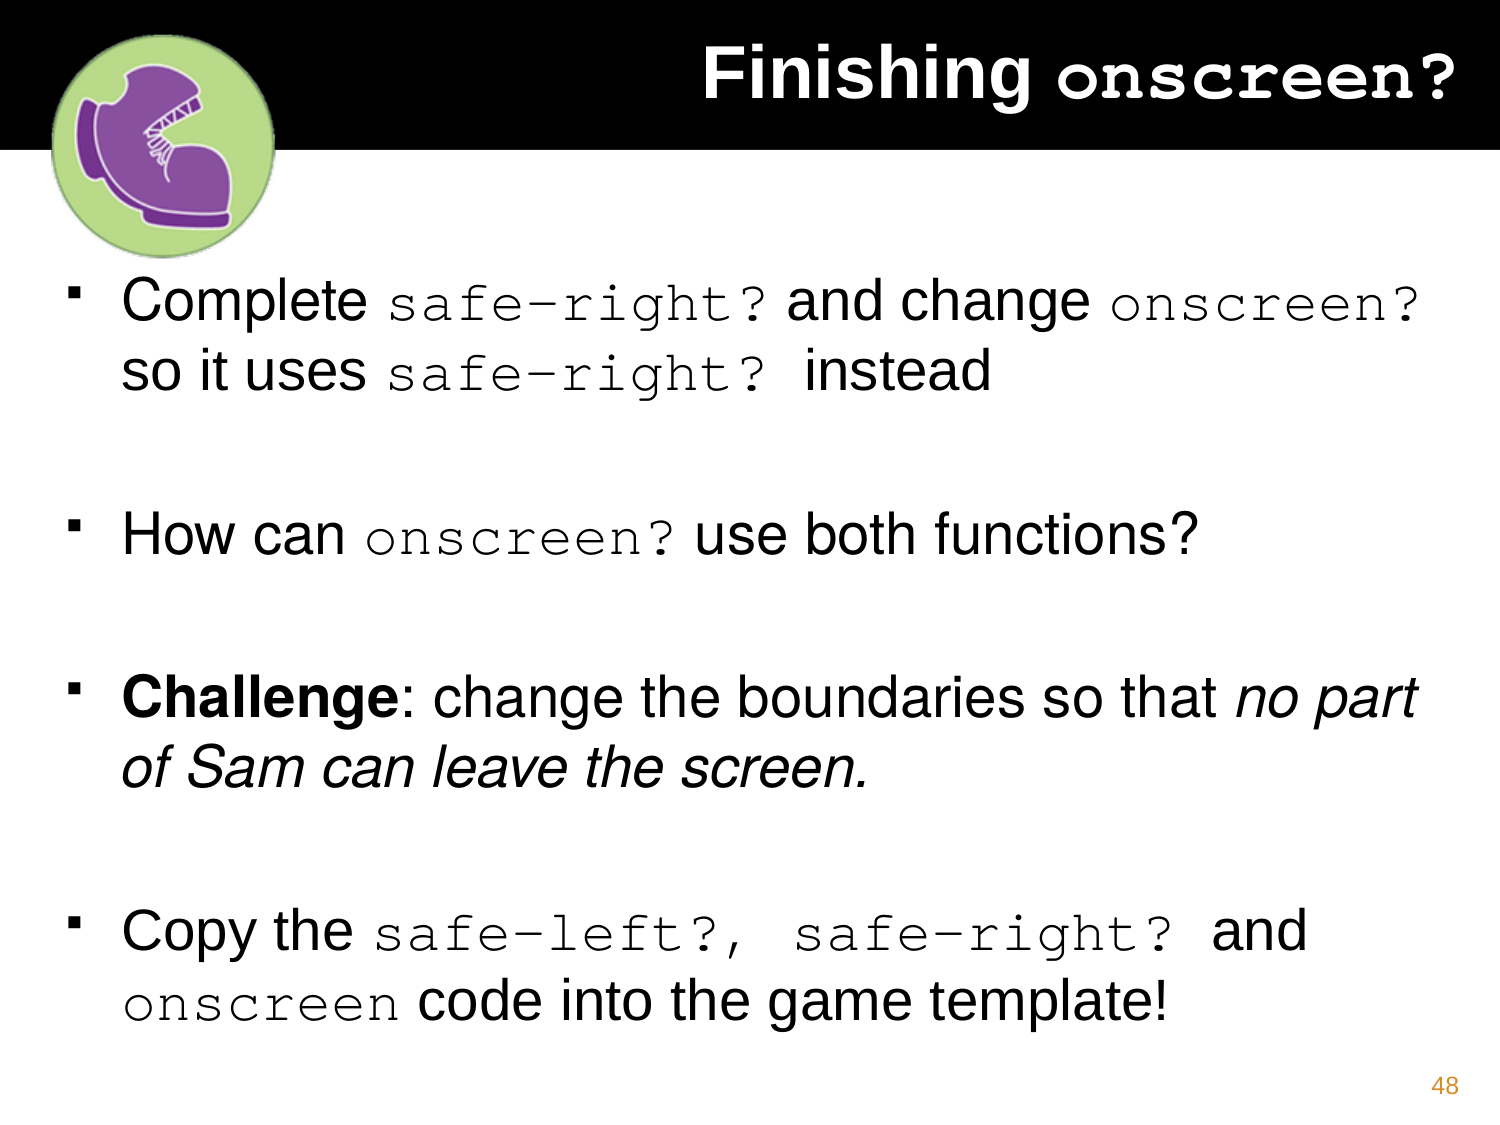

# Finishing onscreen?
Complete safe-right? and change onscreen? so it uses safe-right? instead

How can onscreen? use both functions?

Challenge: change the boundaries so that no part of Sam can leave the screen.

Copy the safe-left?, safe-right? and onscreen code into the game template!
48